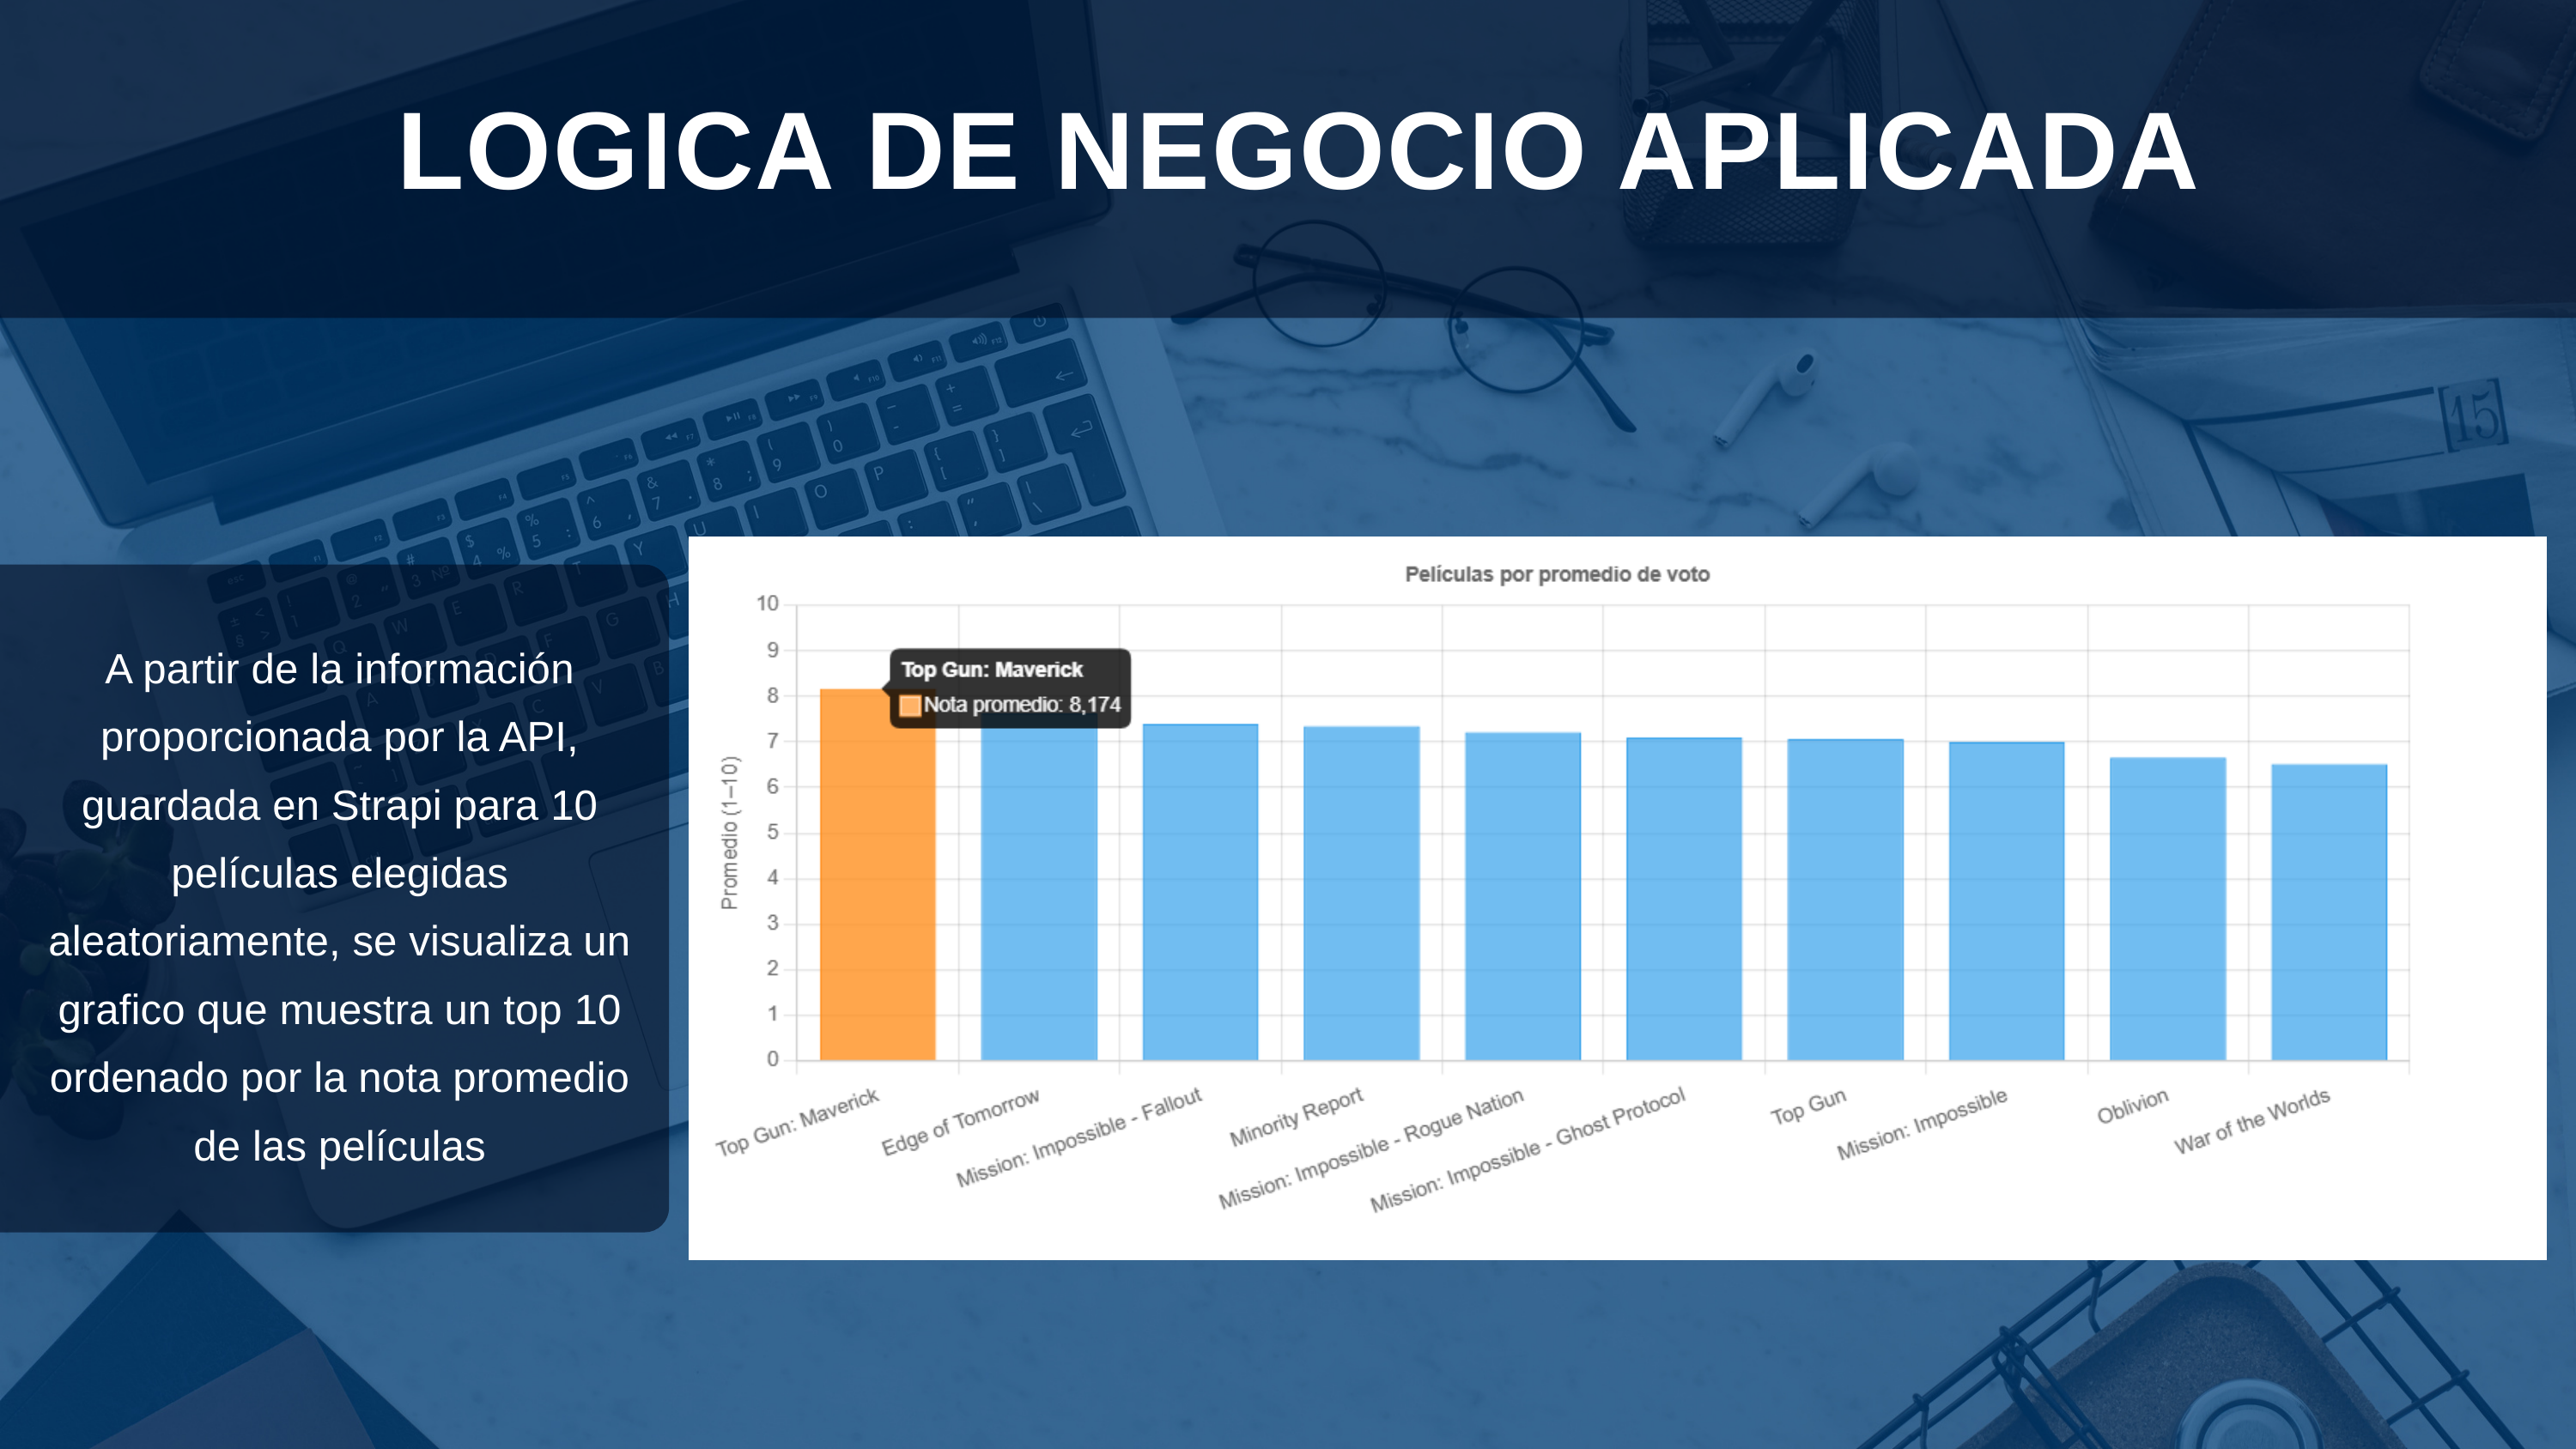

LOGICA DE NEGOCIO APLICADA

A partir de la información proporcionada por la API, guardada en Strapi para 10 películas elegidas aleatoriamente, se visualiza un grafico que muestra un top 10 ordenado por la nota promedio de las películas